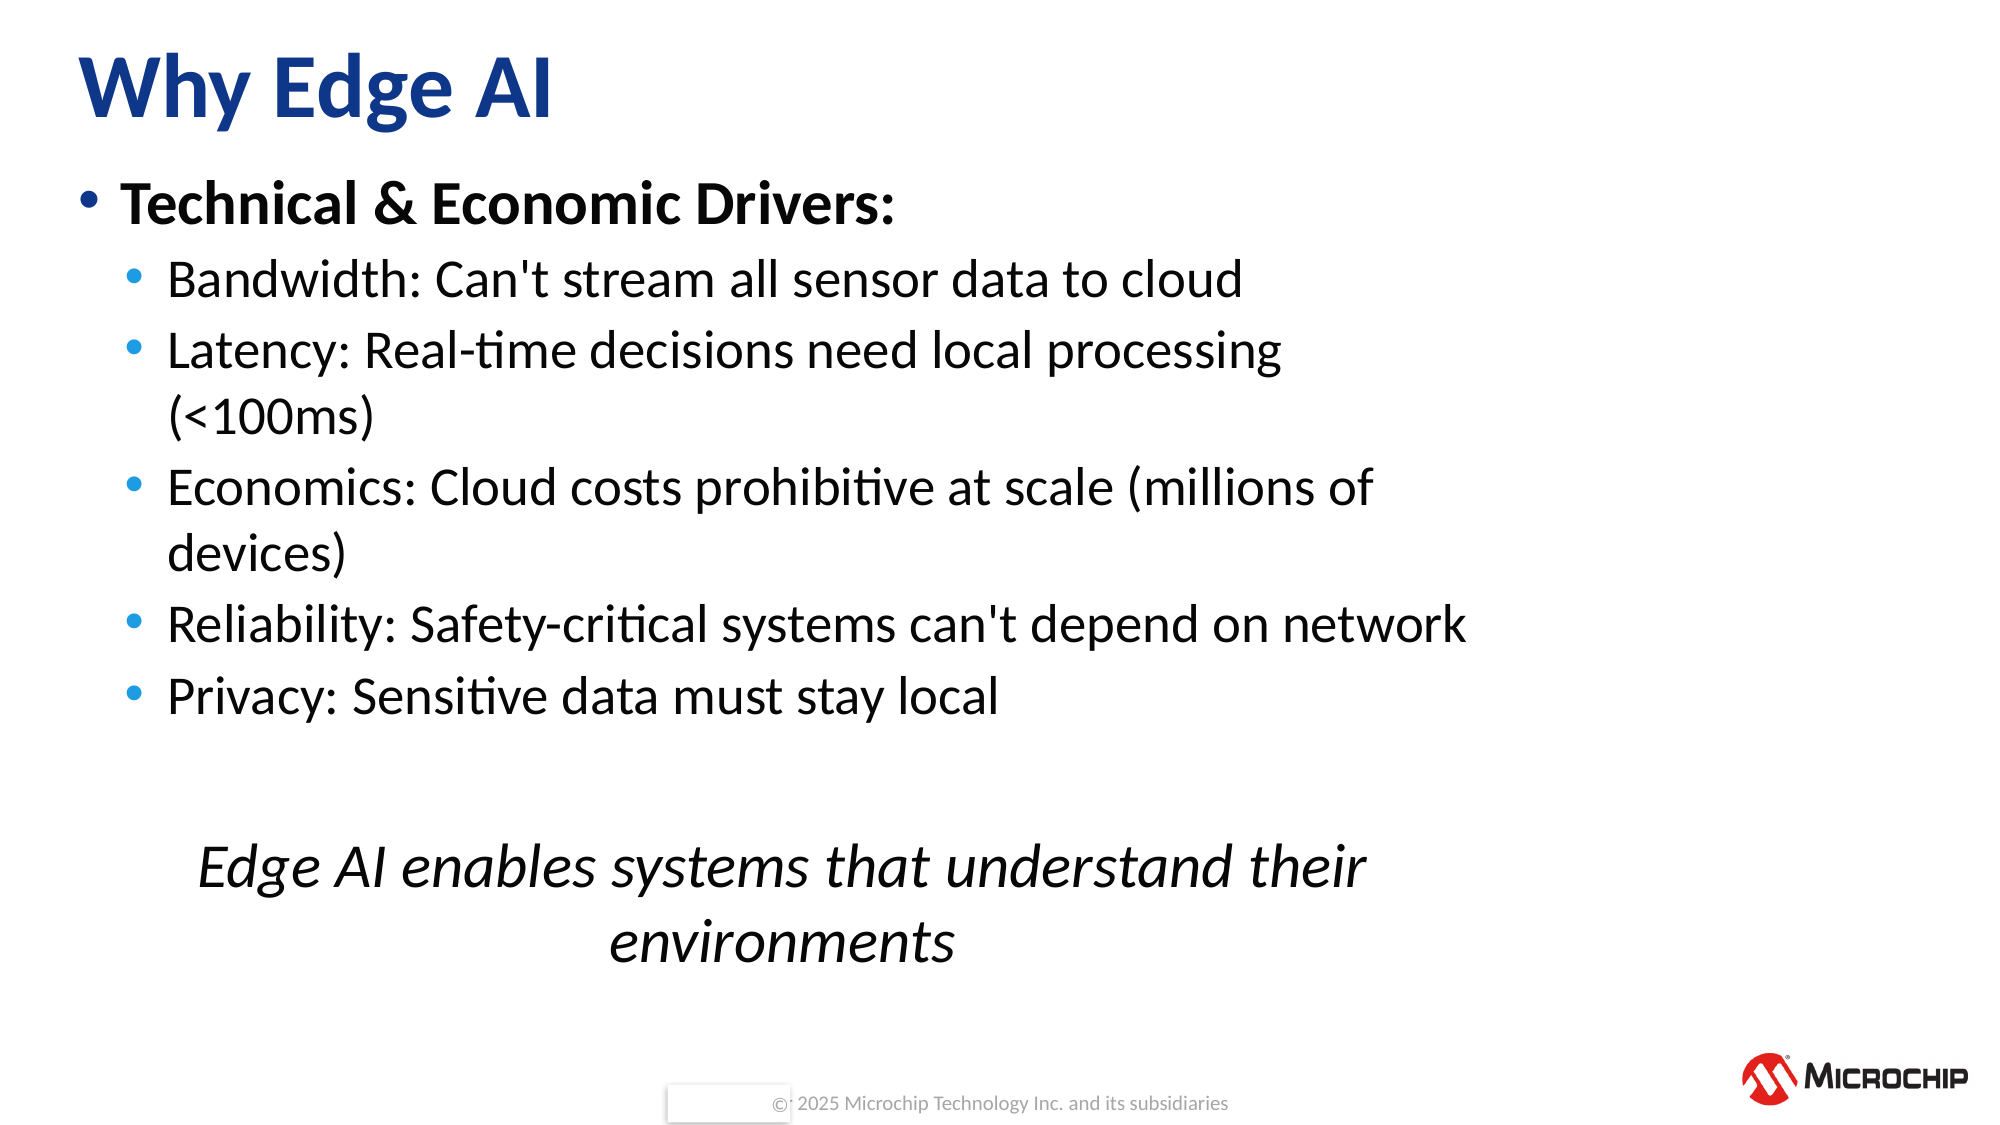

# Why Edge AI
Technical & Economic Drivers:
Bandwidth: Can't stream all sensor data to cloud
Latency: Real-time decisions need local processing (<100ms)
Economics: Cloud costs prohibitive at scale (millions of devices)
Reliability: Safety-critical systems can't depend on network
Privacy: Sensitive data must stay local

Edge AI enables systems that understand their environments